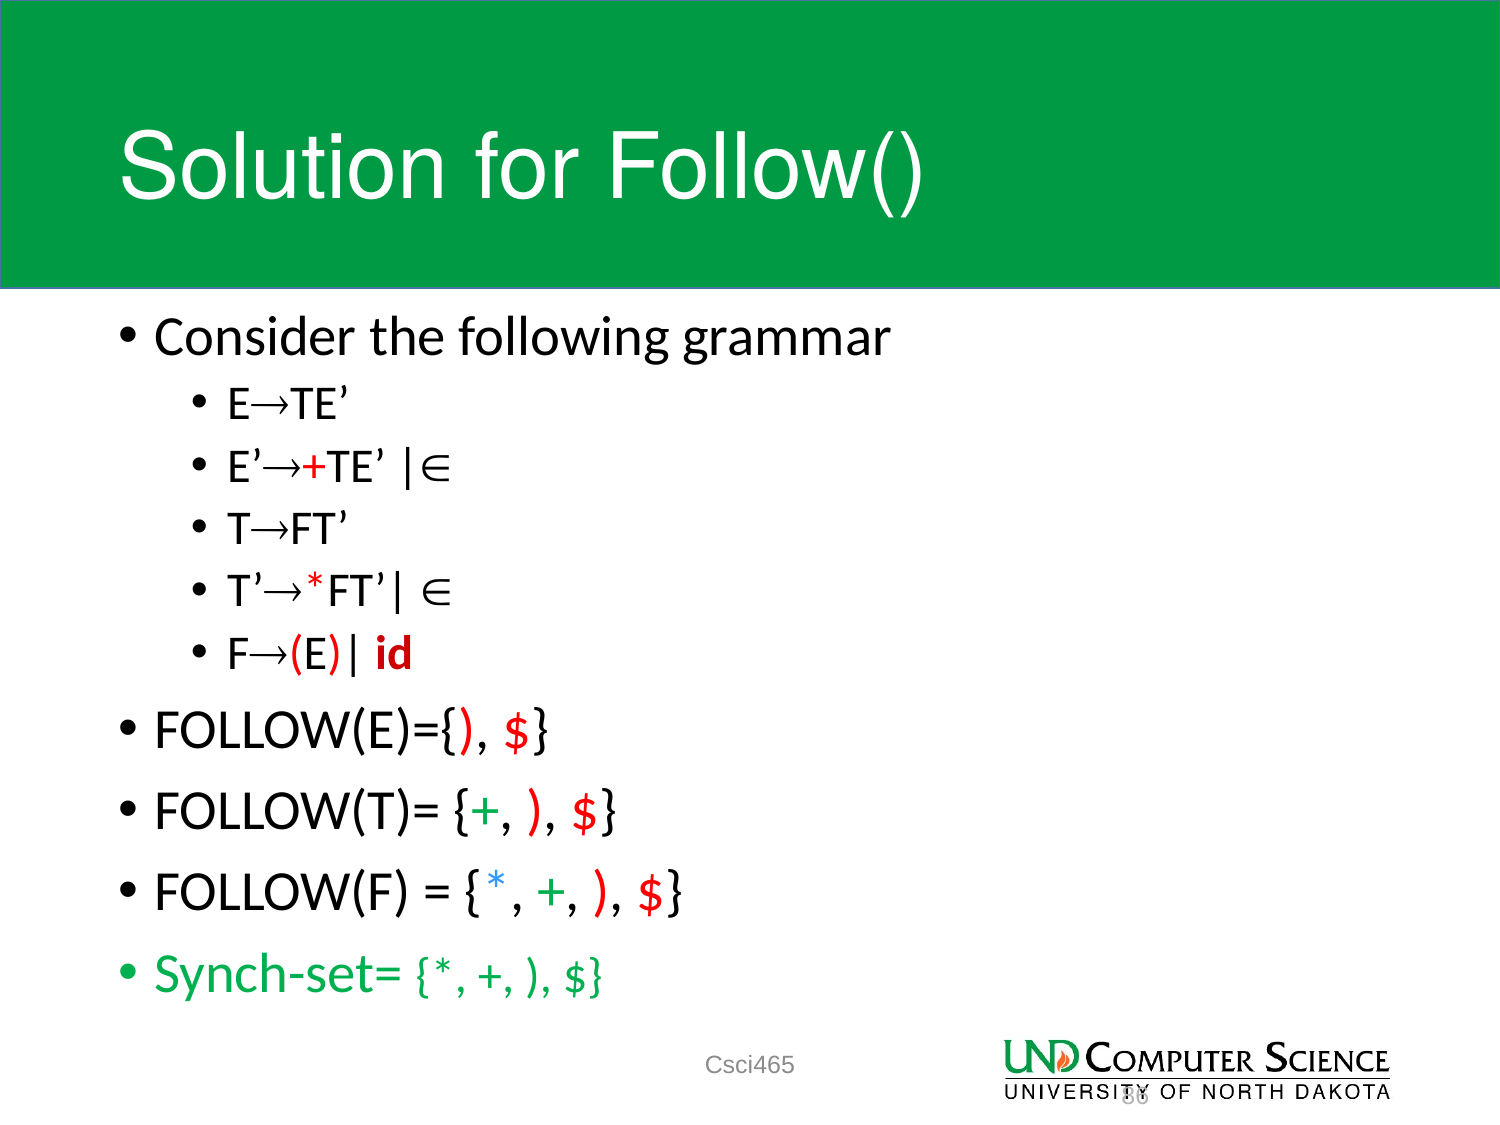

# Solution for Follow()
Consider the following grammar
E→TE’
E’→+TE’ |∈
T→FT’
T’→*FT’| ∈
F→(E)| id
FOLLOW(E)={), $}
FOLLOW(T)= {+, ), $}
FOLLOW(F) = {*, +, ), $}
Synch-set= {*, +, ), $}
Csci465
86